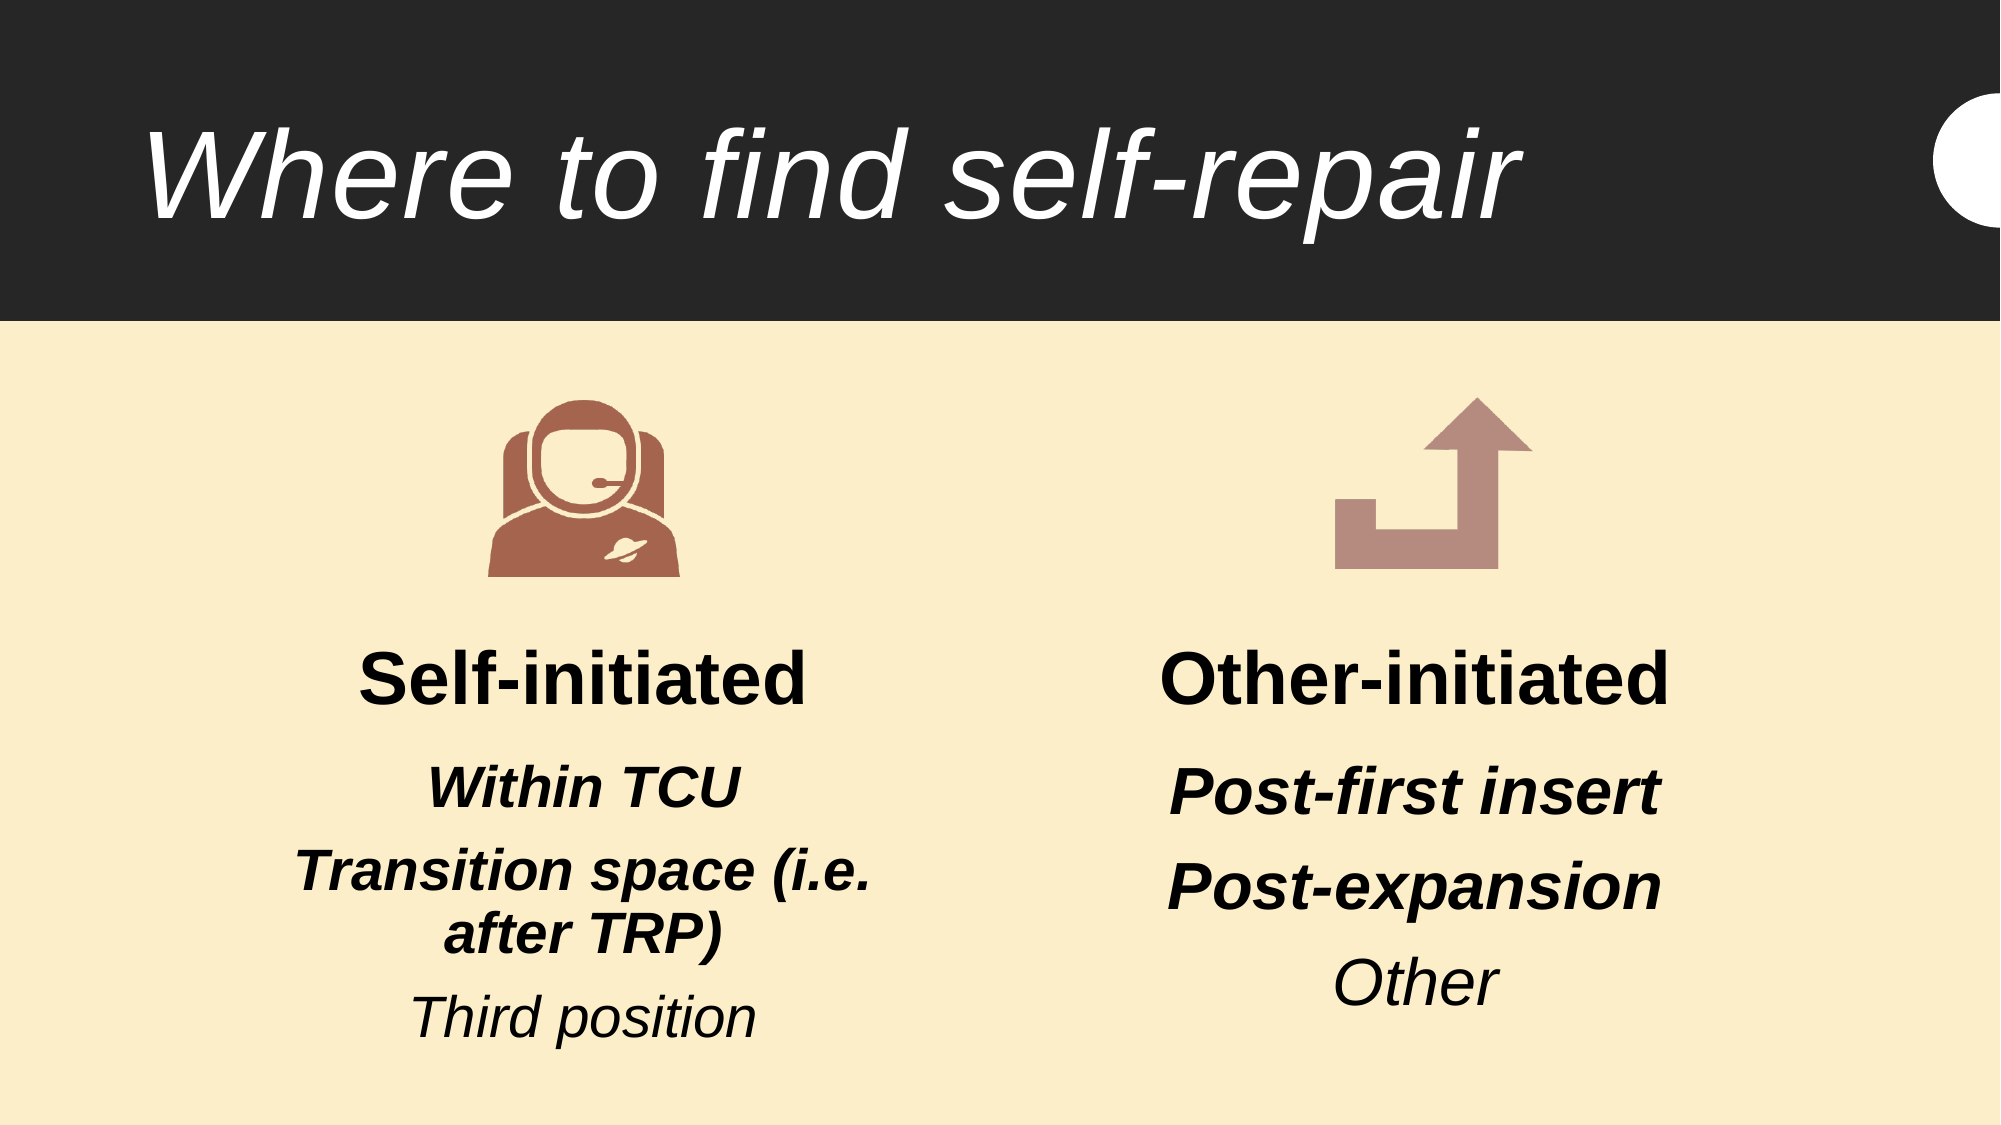

# Where to find self-repair

Self-initiated
Within TCU
Transition space (i.e. after TRP)
Third position
Other-initiated
Post-first insert
Post-expansion
Other